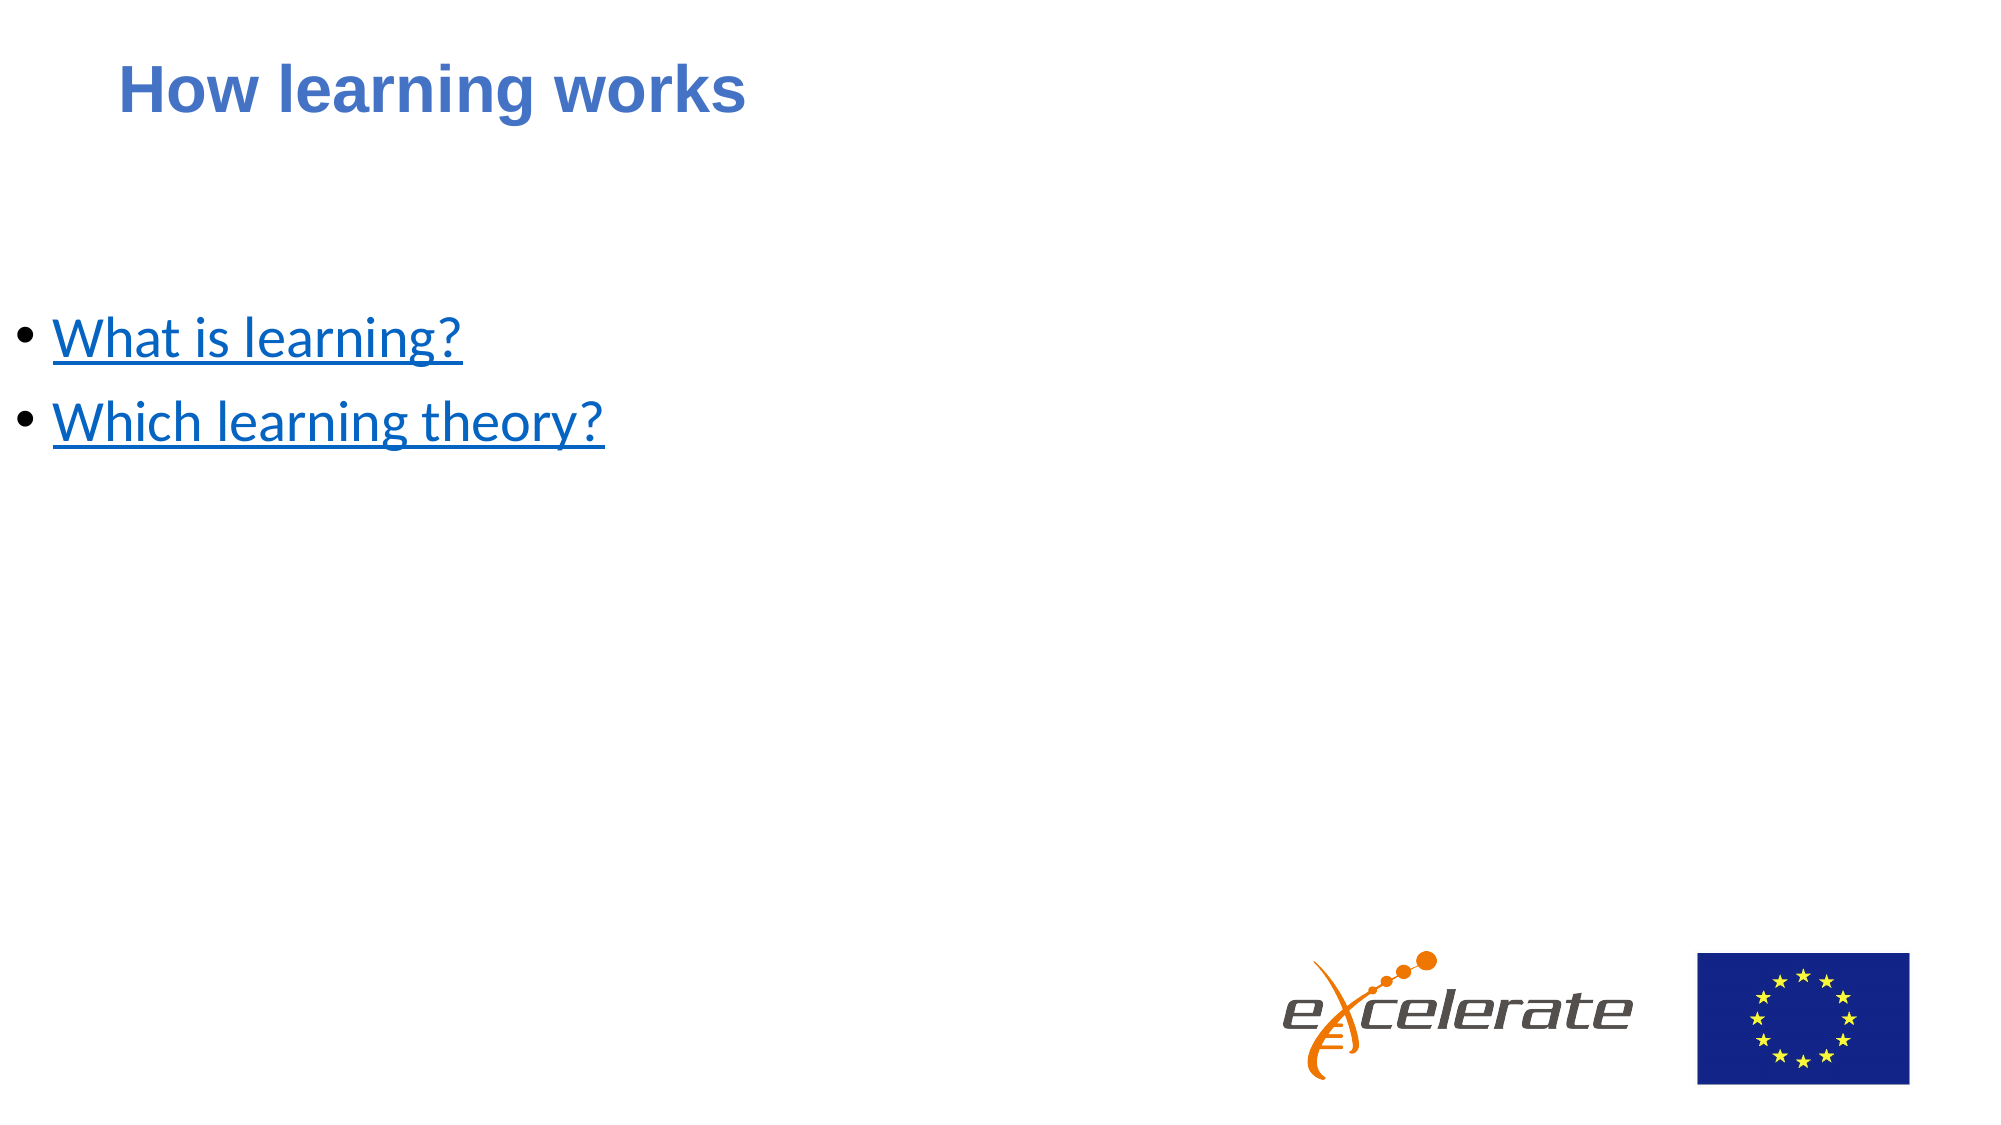

# How learning works
What is learning?
Which learning theory?